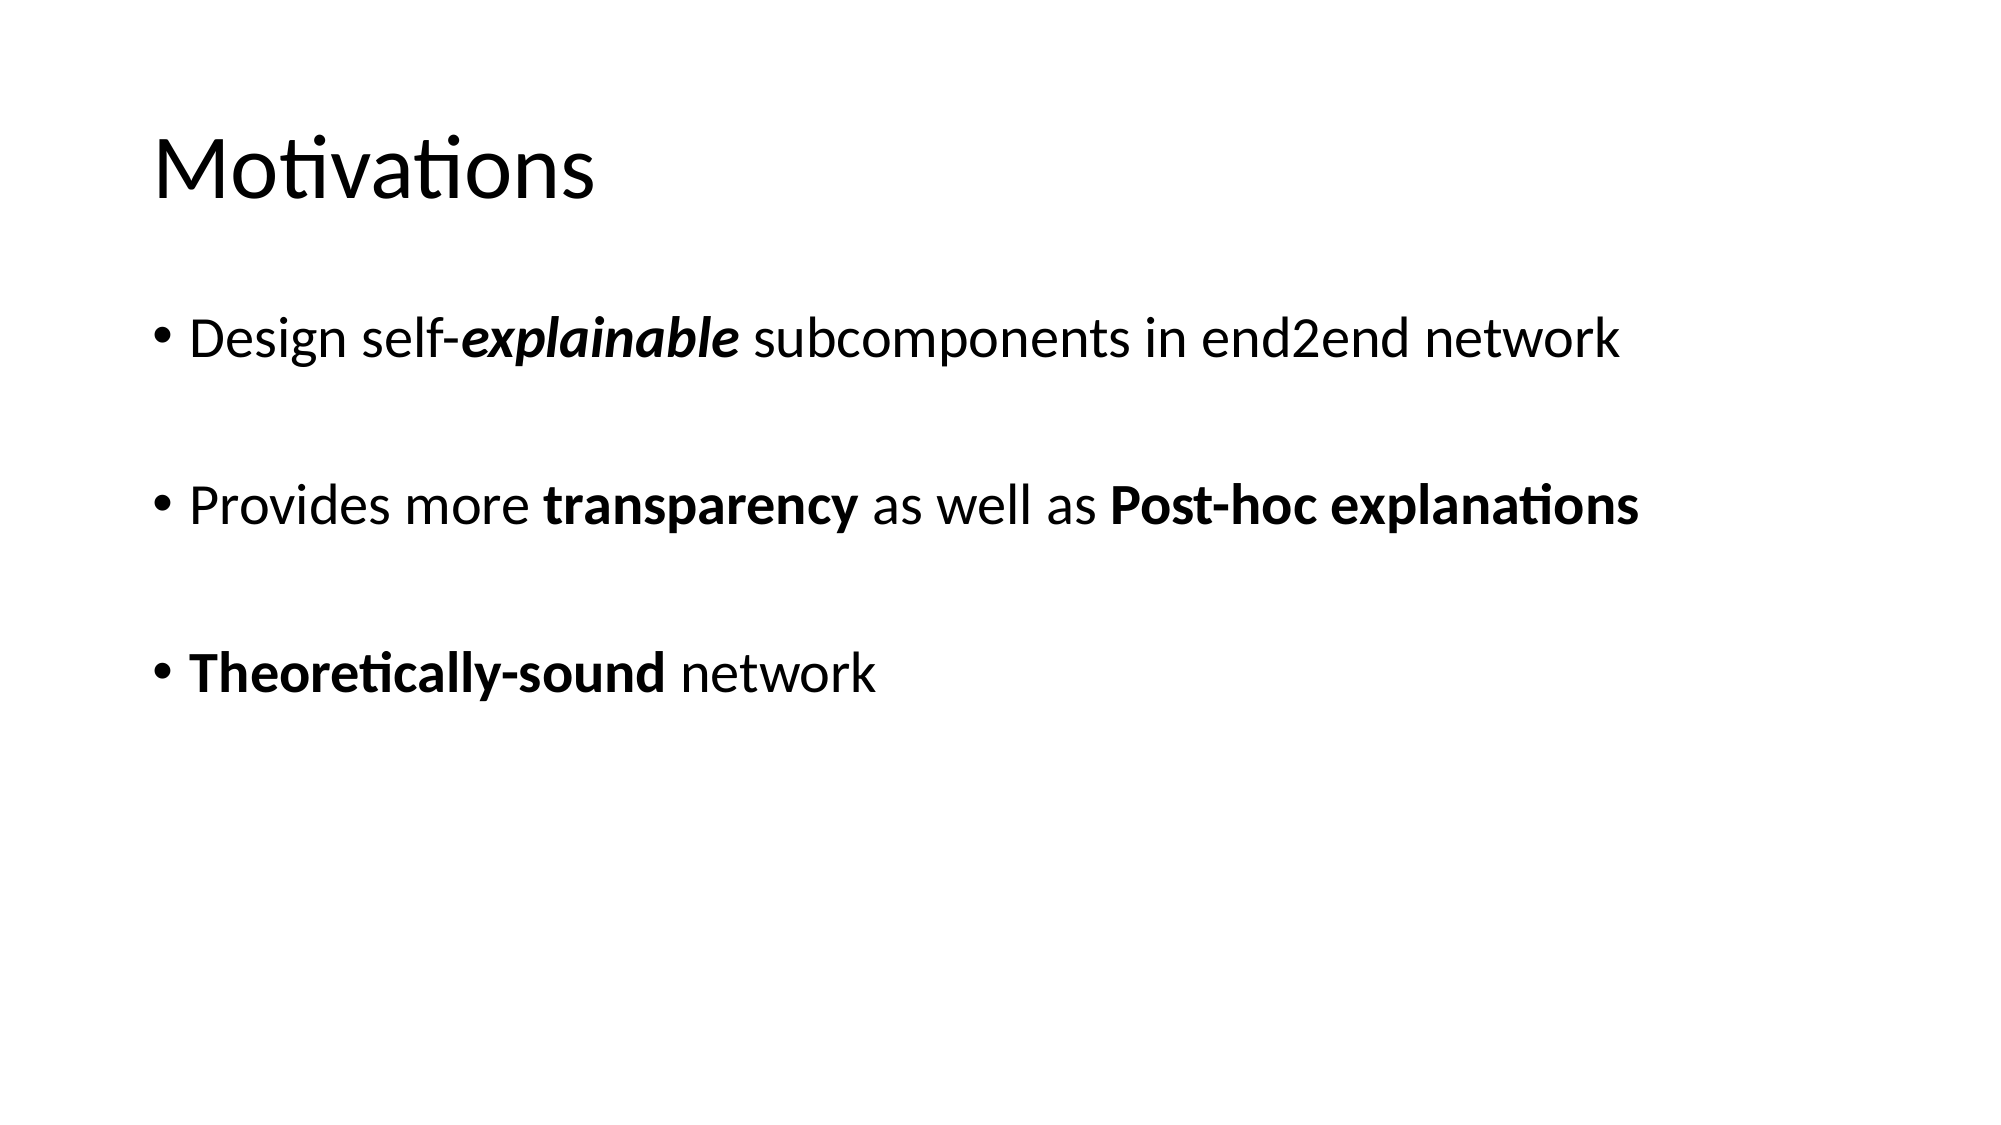

# Motivations
Design self-explainable subcomponents in end2end network

Provides more transparency as well as Post-hoc explanations

Theoretically-sound network